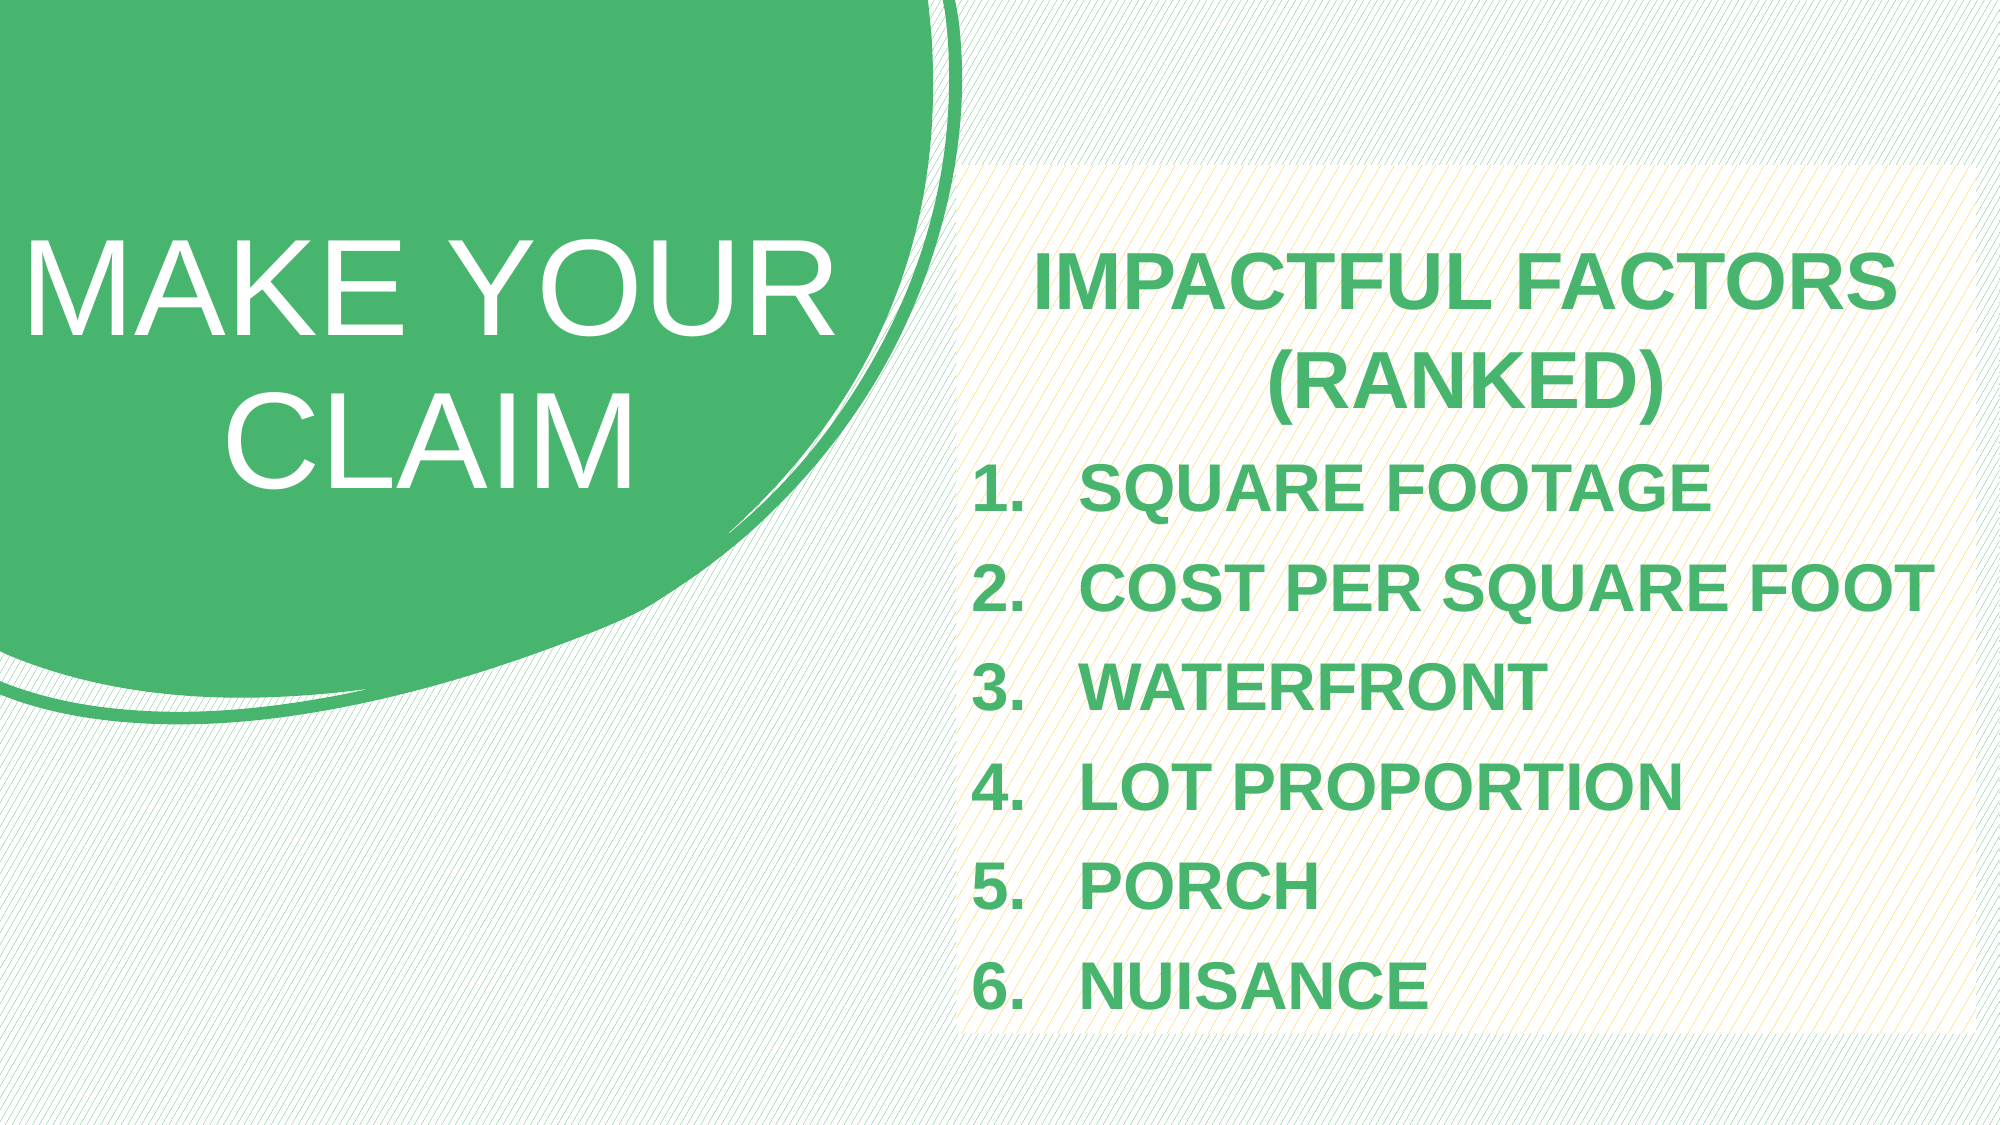

IMPACTFUL FACTORS (RANKED)
SQUARE FOOTAGE
COST PER SQUARE FOOT
WATERFRONT
LOT PROPORTION
PORCH
NUISANCE
# MAKE YOUR CLAIM